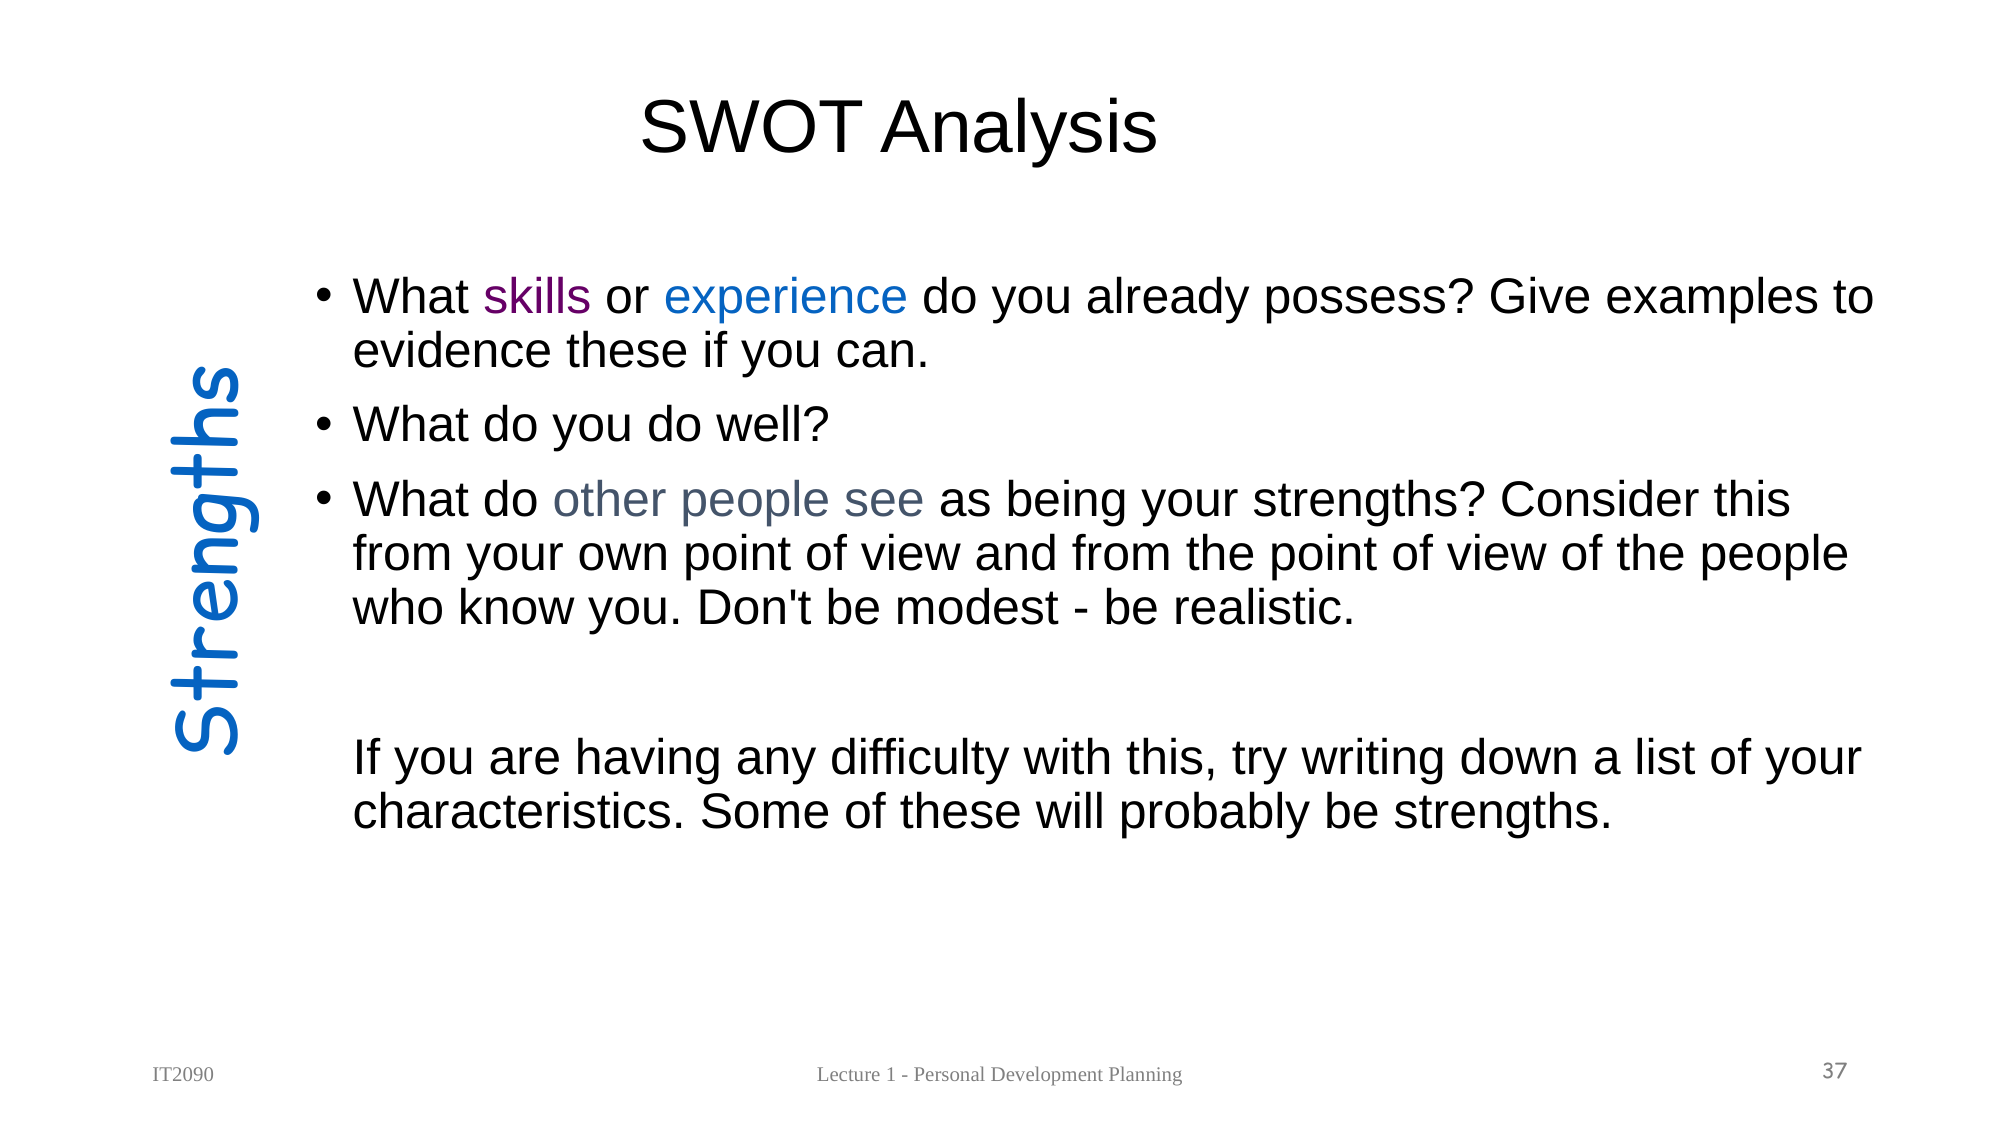

# SWOT Analysis
What skills or experience do you already possess? Give examples to evidence these if you can.
What do you do well?
What do other people see as being your strengths? Consider this from your own point of view and from the point of view of the people who know you. Don't be modest - be realistic.

	If you are having any difficulty with this, try writing down a list of your characteristics. Some of these will probably be strengths.
Strengths
IT2090
Lecture 1 - Personal Development Planning
37